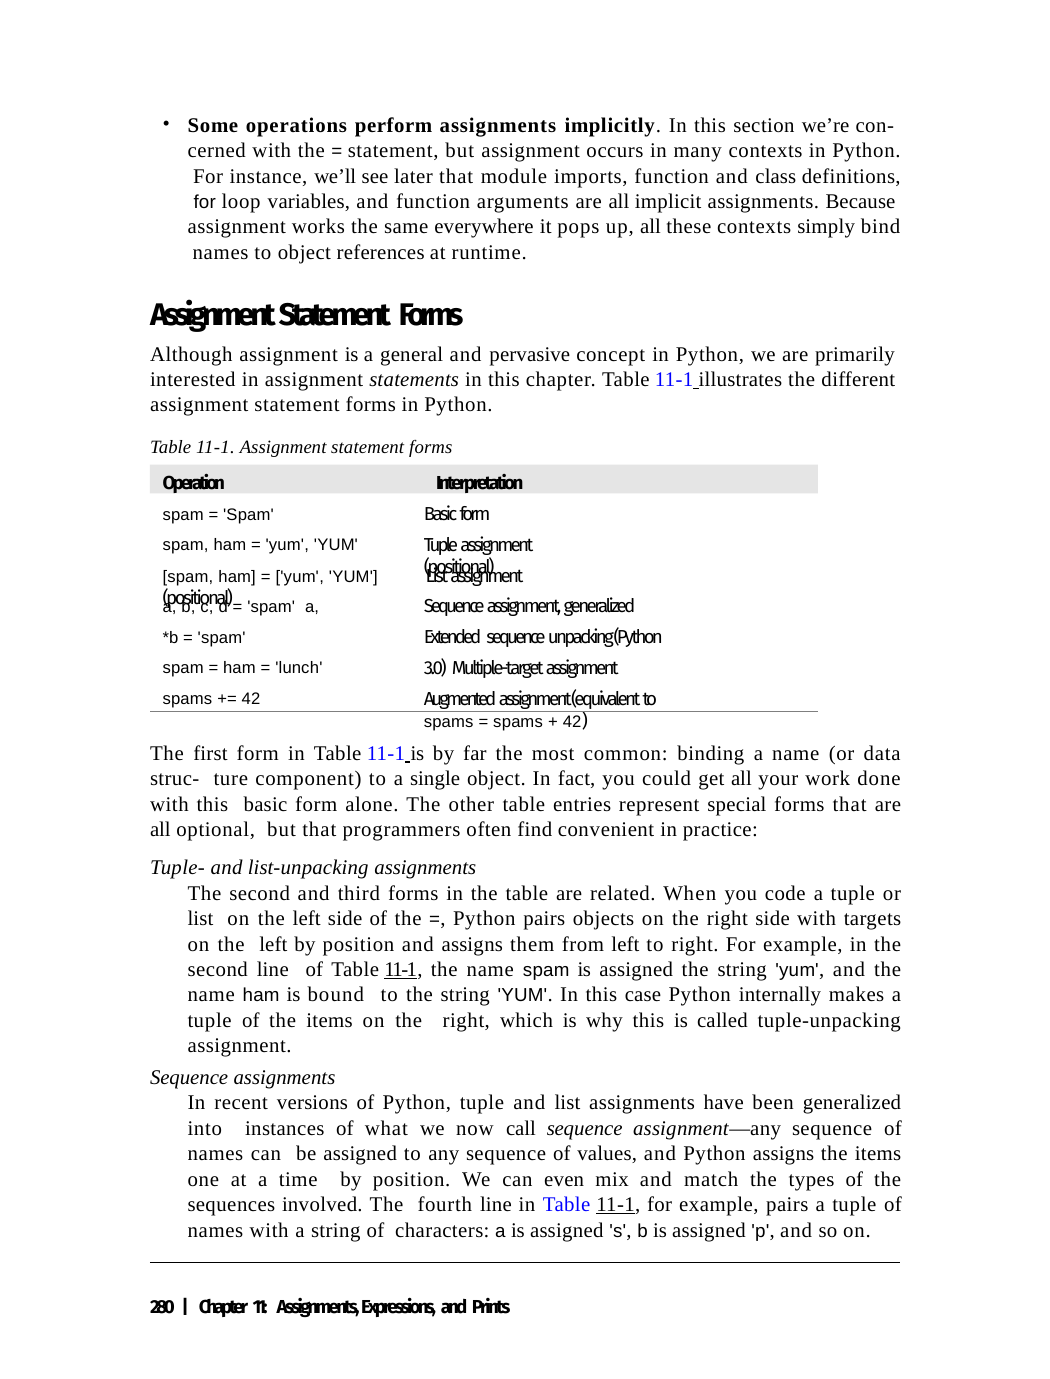

Some operations perform assignments implicitly. In this section we’re con-  cerned with the = statement, but assignment occurs in many contexts in Python.  For instance, we’ll see later that module imports, function and class definitions,  for loop variables, and function arguments are all implicit assignments. Because  assignment works the same everywhere it pops up, all these contexts simply bind  names to object references at runtime.

Assignment Statement Forms
Although assignment is a general and pervasive concept in Python, we are primarily  interested in assignment statements in this chapter. Table 11-1 illustrates the different  assignment statement forms in Python.
Table 11-1. Assignment statement forms
Operation	Interpretation
spam = 'Spam'
spam, ham = 'yum', 'YUM'
Basic form
Tuple assignment (positional)
[spam, ham] = ['yum', 'YUM']	List assignment (positional)
a, b, c, d = 'spam'  a, *b = 'spam'
spam = ham = 'lunch'  spams += 42
Sequence assignment, generalized  Extended sequence unpacking (Python 3.0)  Multiple-target assignment
Augmented assignment (equivalent to spams = spams + 42)

The first form in Table 11-1 is by far the most common: binding a name (or data struc-  ture component) to a single object. In fact, you could get all your work done with this  basic form alone. The other table entries represent special forms that are all optional,  but that programmers often find convenient in practice:
Tuple- and list-unpacking assignments
The second and third forms in the table are related. When you code a tuple or list  on the left side of the =, Python pairs objects on the right side with targets on the  left by position and assigns them from left to right. For example, in the second line  of Table 11-1, the name spam is assigned the string 'yum', and the name ham is bound  to the string 'YUM'. In this case Python internally makes a tuple of the items on the  right, which is why this is called tuple-unpacking assignment.
Sequence assignments
In recent versions of Python, tuple and list assignments have been generalized into  instances of what we now call sequence assignment—any sequence of names can  be assigned to any sequence of values, and Python assigns the items one at a time  by position. We can even mix and match the types of the sequences involved. The  fourth line in Table 11-1, for example, pairs a tuple of names with a string of  characters: a is assigned 's', b is assigned 'p', and so on.

280  |  Chapter 11:  Assignments, Expressions, and Prints